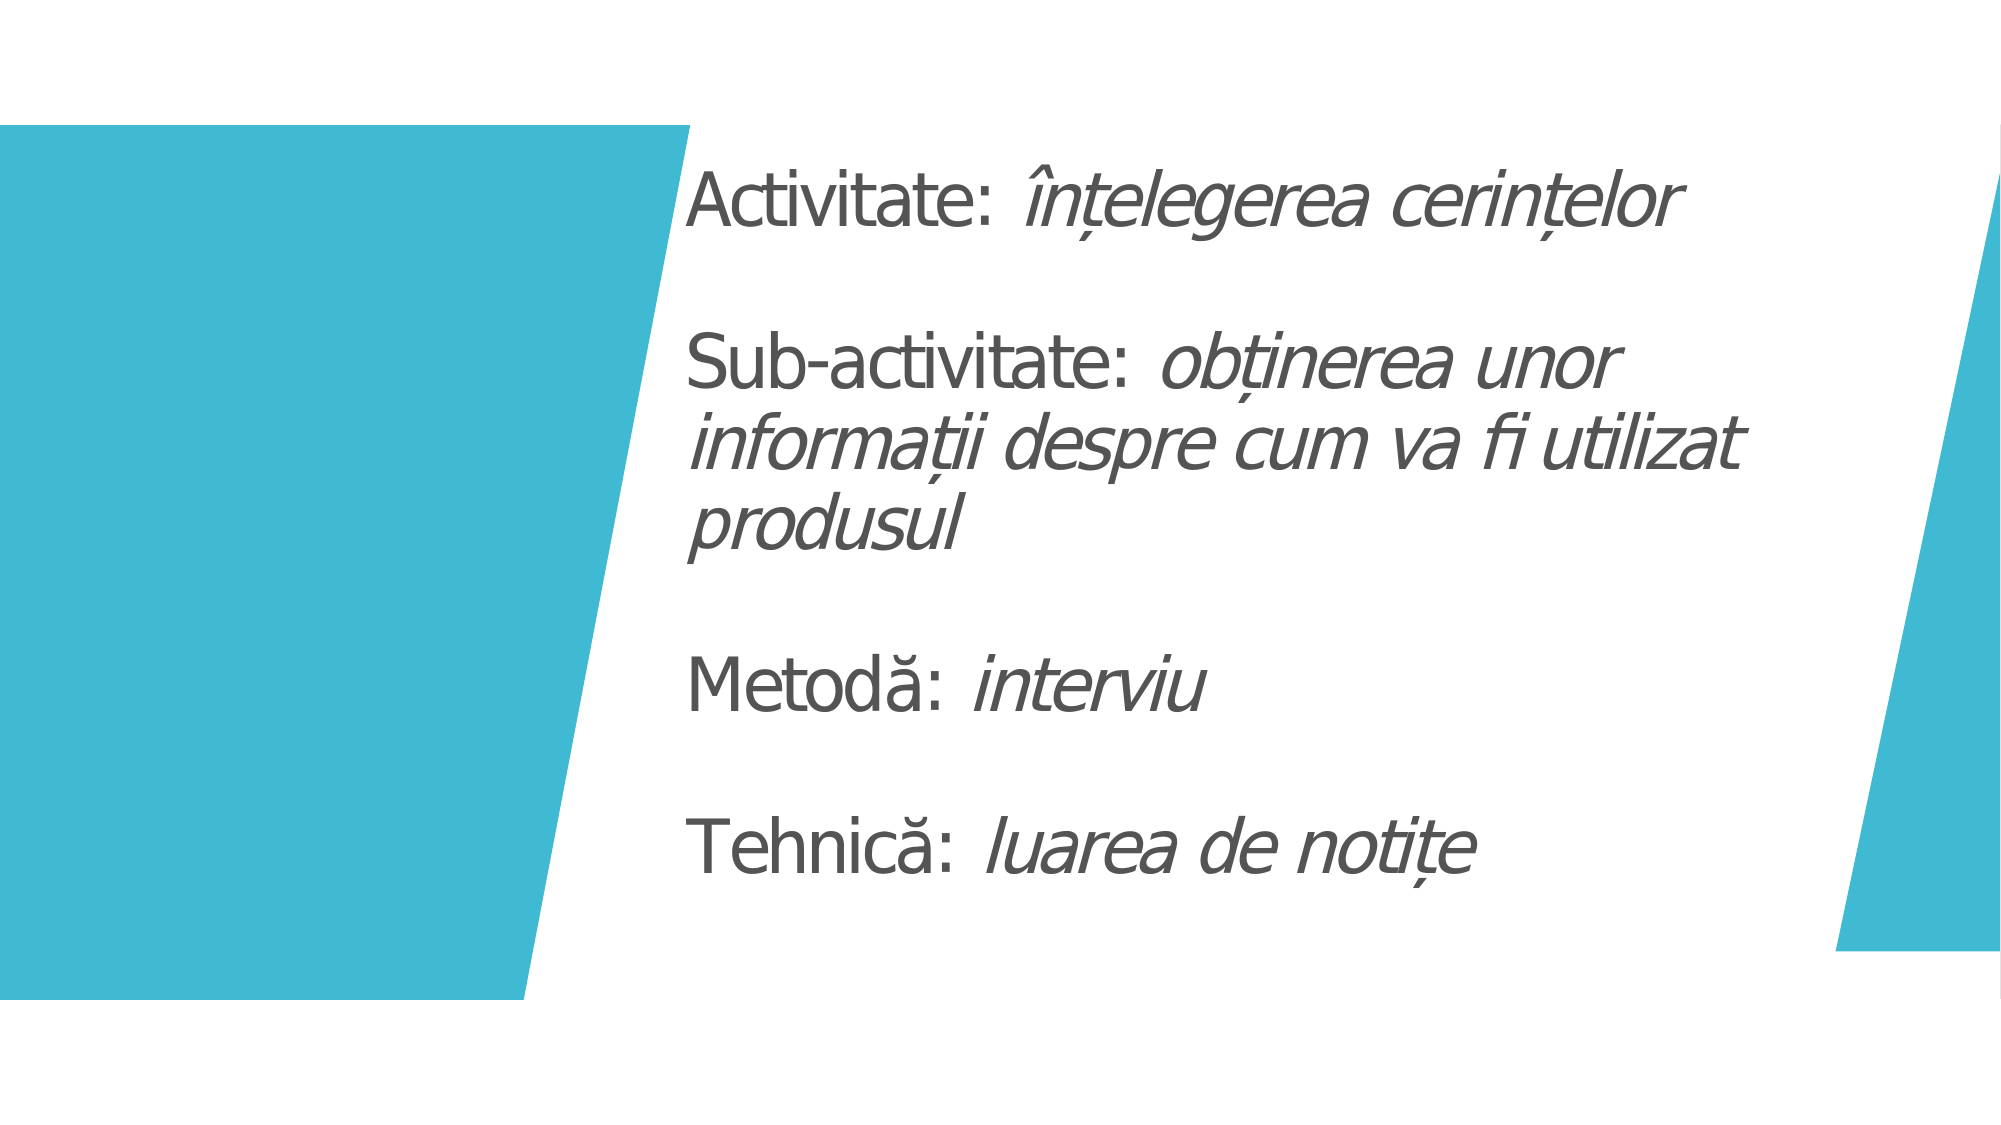

# Activitate: înțelegerea cerințelor Sub-activitate: obținerea unor informații despre cum va fi utilizat produsul Metodă: interviu Tehnică: luarea de notițe